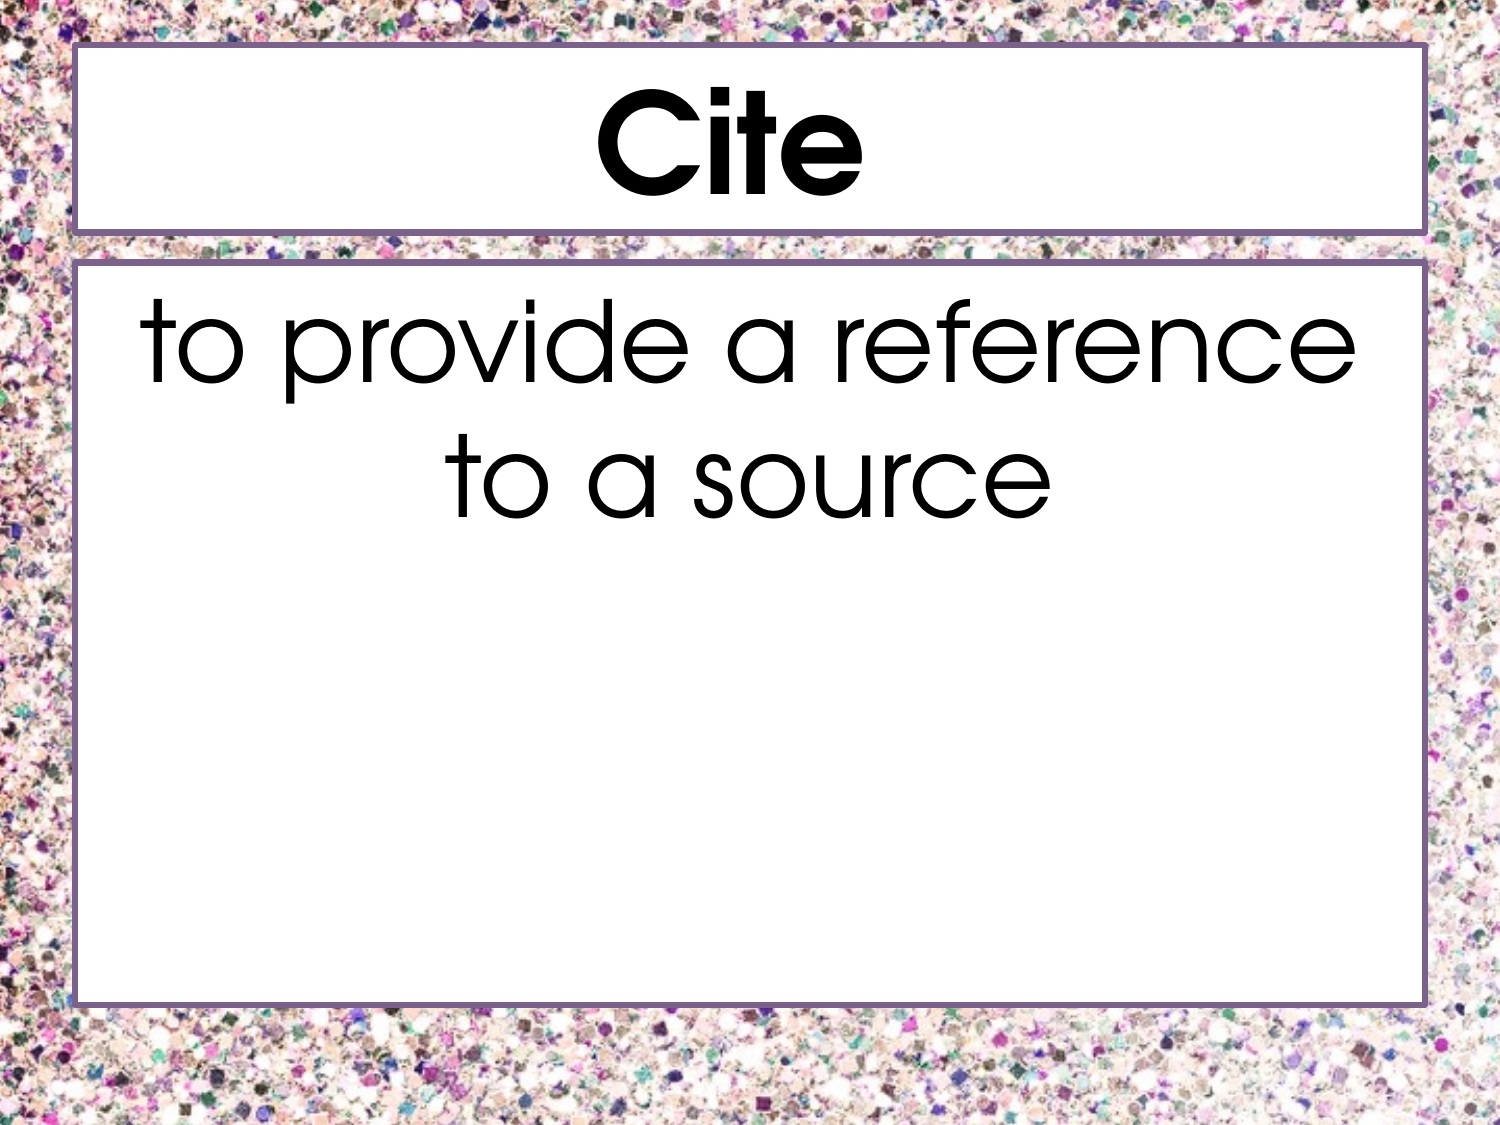

# Cite
to provide a reference to a source